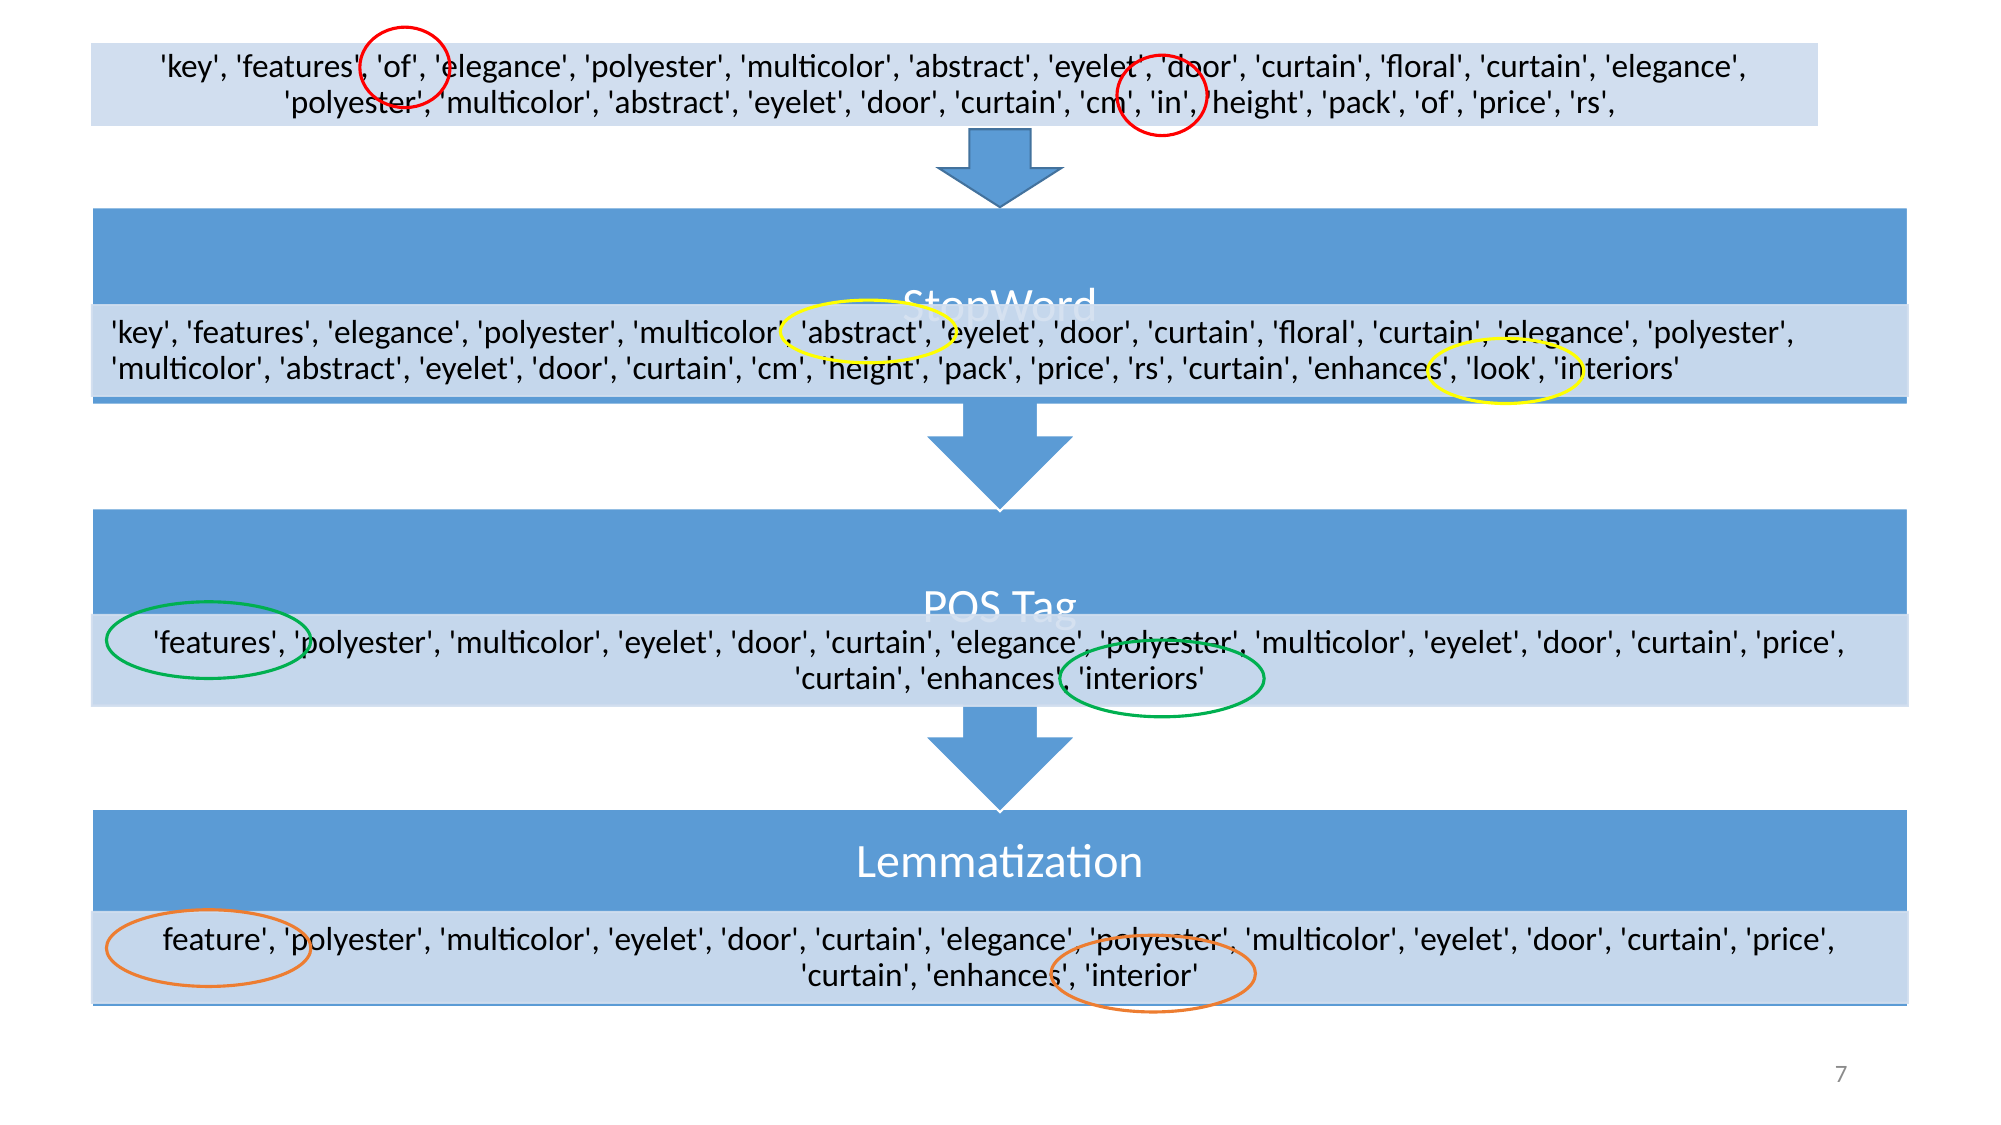

'key', 'features', 'of', 'elegance', 'polyester', 'multicolor', 'abstract', 'eyelet', 'door', 'curtain', 'floral', 'curtain', 'elegance', 'polyester', 'multicolor', 'abstract', 'eyelet', 'door', 'curtain', 'cm', 'in', 'height', 'pack', 'of', 'price', 'rs',

Lemmatization
feature', 'polyester', 'multicolor', 'eyelet', 'door', 'curtain', 'elegance', 'polyester', 'multicolor', 'eyelet', 'door', 'curtain', 'price', 'curtain', 'enhances', 'interior'
POS Tag
'features', 'polyester', 'multicolor', 'eyelet', 'door', 'curtain', 'elegance', 'polyester', 'multicolor', 'eyelet', 'door', 'curtain', 'price', 'curtain', 'enhances', 'interiors'
StopWord
'key', 'features', 'elegance', 'polyester', 'multicolor', 'abstract', 'eyelet', 'door', 'curtain', 'floral', 'curtain', 'elegance', 'polyester', 'multicolor', 'abstract', 'eyelet', 'door', 'curtain', 'cm', 'height', 'pack', 'price', 'rs', 'curtain', 'enhances', 'look', 'interiors'

7